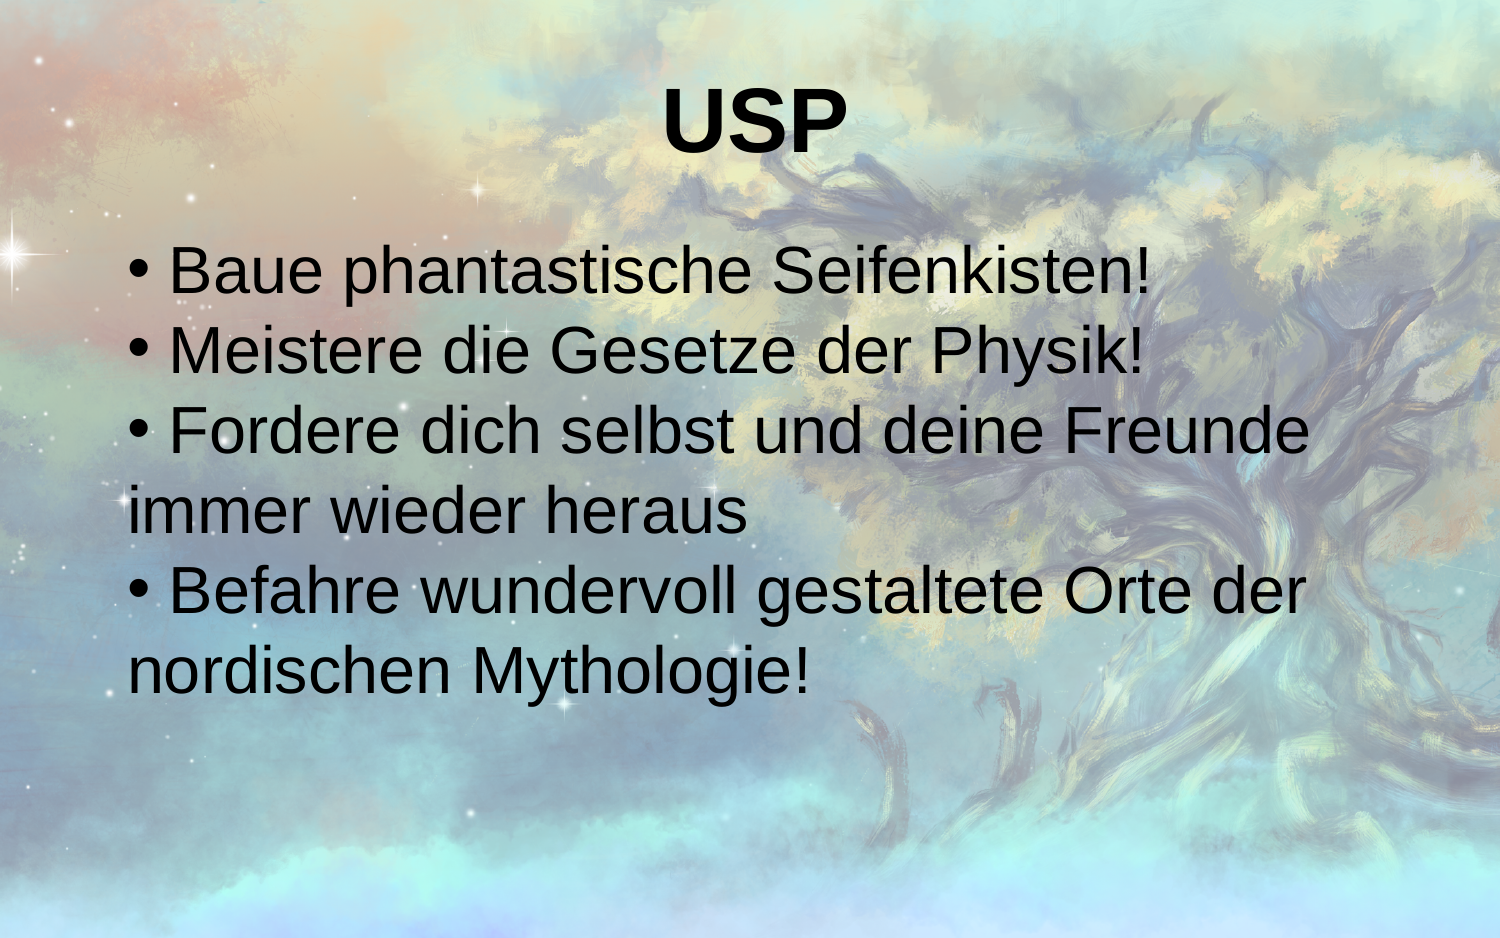

USP
 Baue phantastische Seifenkisten!
 Meistere die Gesetze der Physik!
 Fordere dich selbst und deine Freunde immer wieder heraus
 Befahre wundervoll gestaltete Orte der nordischen Mythologie!